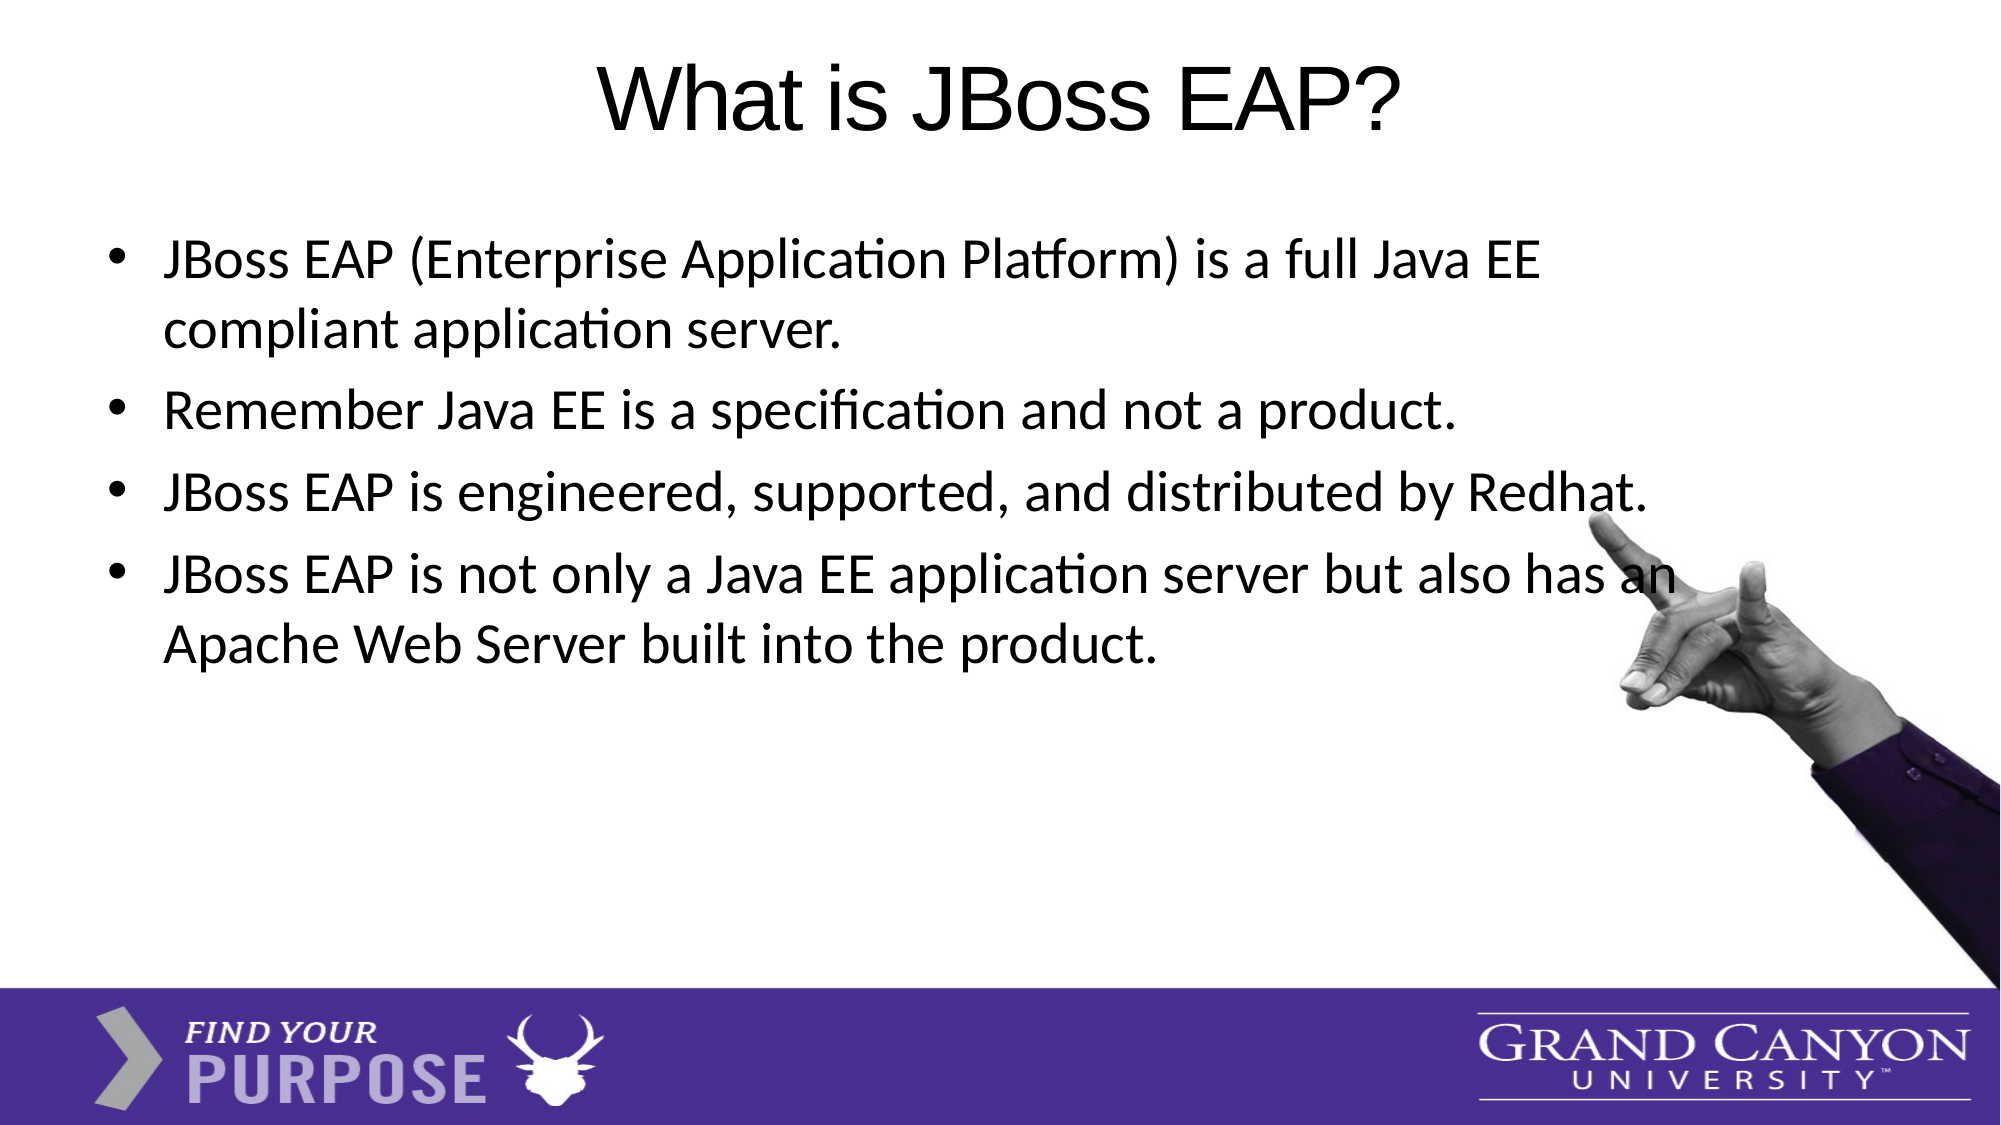

# What is JBoss EAP?
JBoss EAP (Enterprise Application Platform) is a full Java EE compliant application server.
Remember Java EE is a specification and not a product.
JBoss EAP is engineered, supported, and distributed by Redhat.
JBoss EAP is not only a Java EE application server but also has an Apache Web Server built into the product.